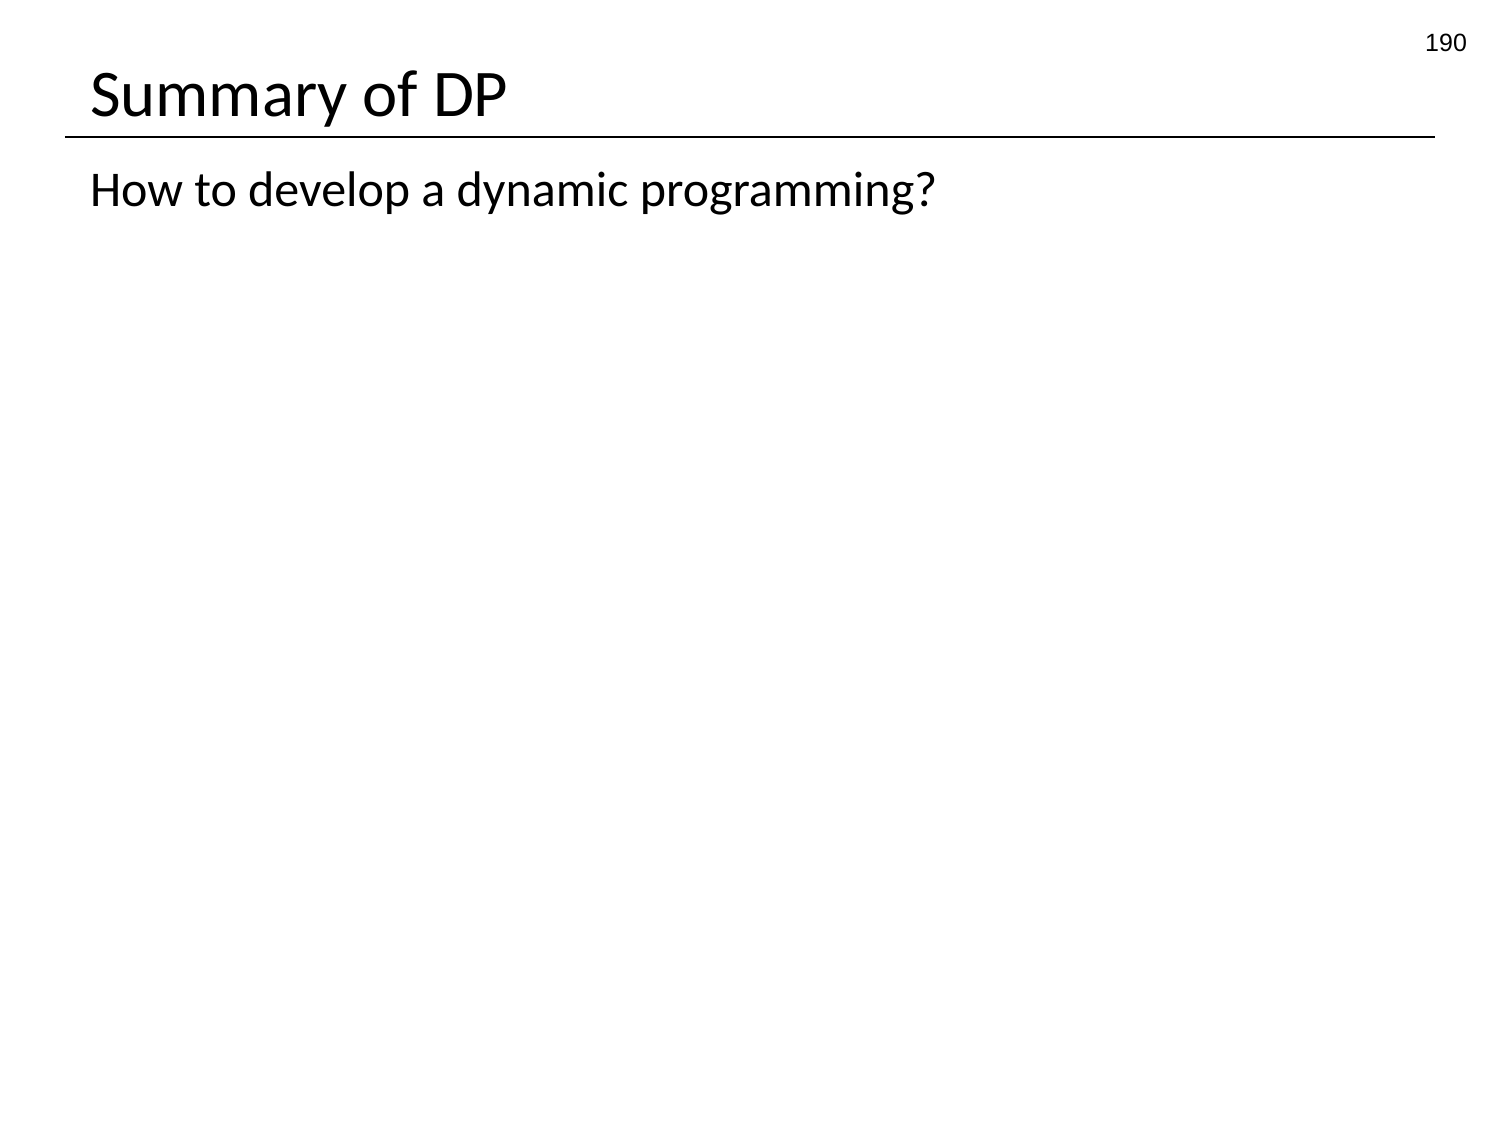

190
# Summary of DP
How to develop a dynamic programming?